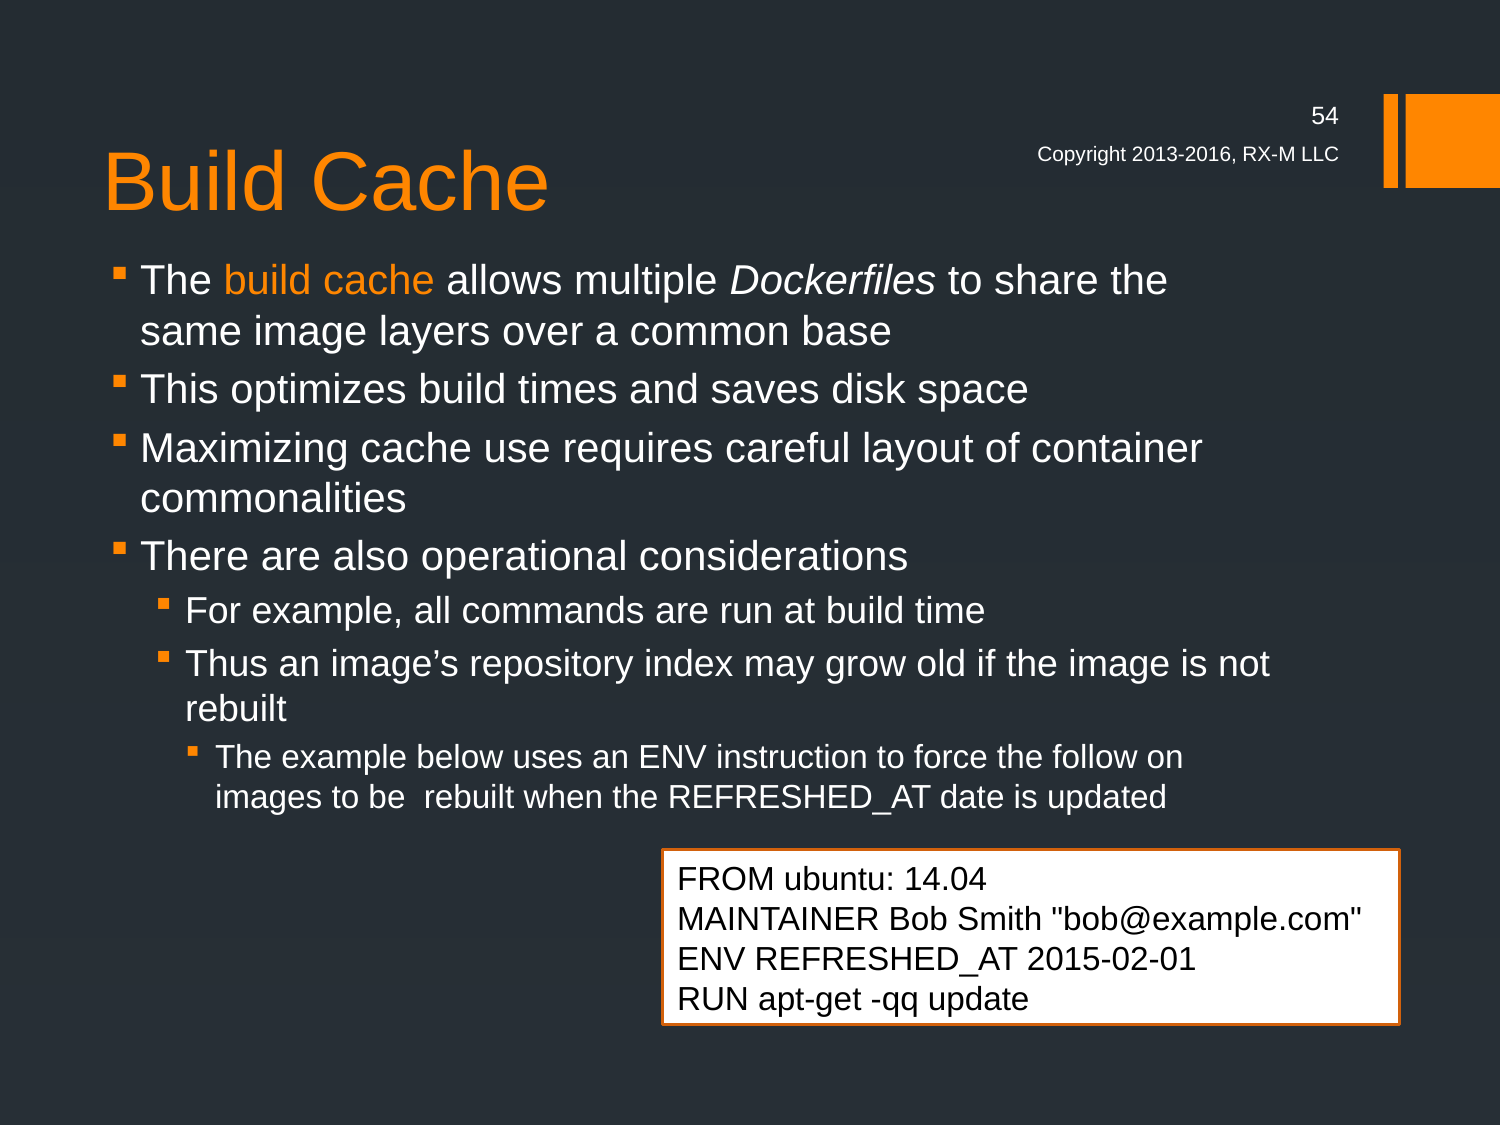

# Build Cache
54
Copyright 2013-2016, RX-M LLC
The build cache allows multiple Dockerfiles to share the same image layers over a common base
This optimizes build times and saves disk space
Maximizing cache use requires careful layout of container commonalities
There are also operational considerations
For example, all commands are run at build time
Thus an image’s repository index may grow old if the image is not rebuilt
The example below uses an ENV instruction to force the follow on images to be  rebuilt when the REFRESHED_AT date is updated
FROM ubuntu: 14.04
MAINTAINER Bob Smith "bob@example.com"
ENV REFRESHED_AT 2015-02-01
RUN apt-get -qq update